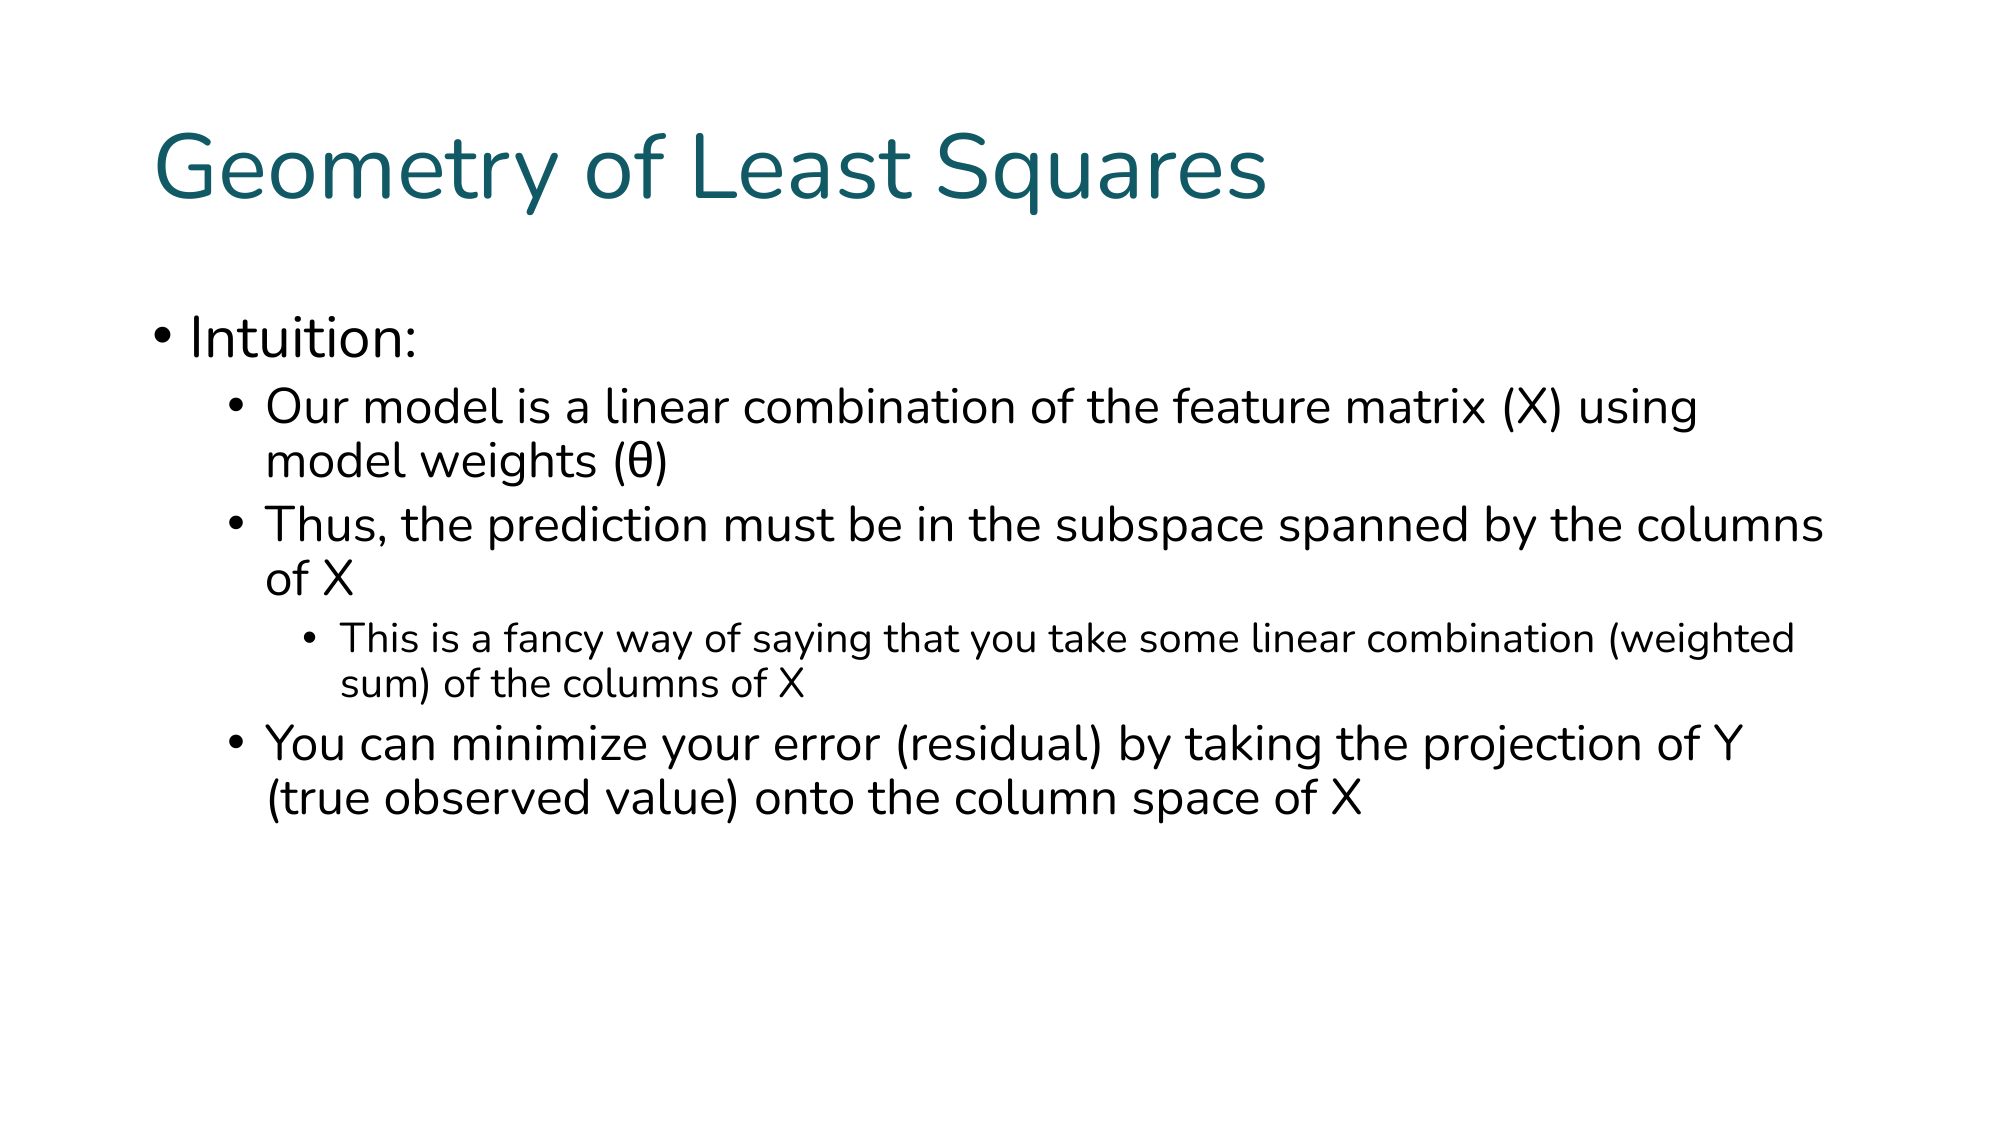

# Geometry of Least Squares
Intuition:
Our model is a linear combination of the feature matrix (X) using model weights (θ)
Thus, the prediction must be in the subspace spanned by the columns of X
This is a fancy way of saying that you take some linear combination (weighted sum) of the columns of X
You can minimize your error (residual) by taking the projection of Y (true observed value) onto the column space of X